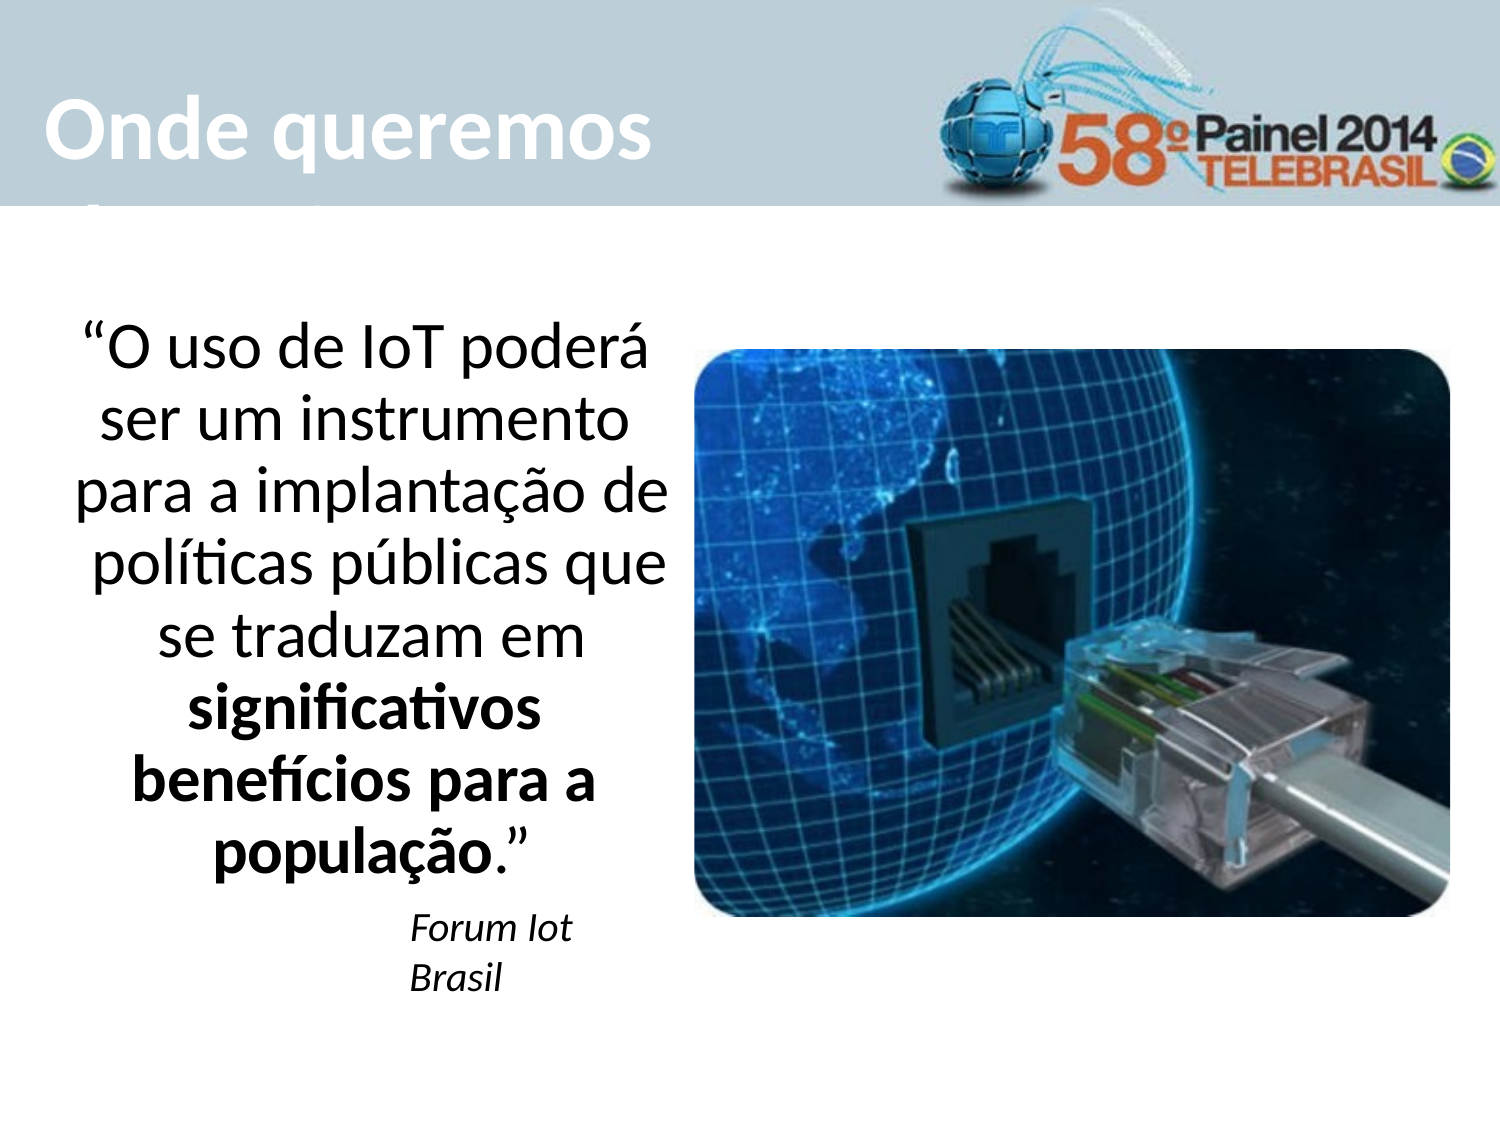

# Onde queremos chegar?
“O uso de IoT poderá  ser um instrumento  para a implantação de  políticas públicas que  se traduzam em  significativos  benefícios para a  população.”
Forum Iot Brasil